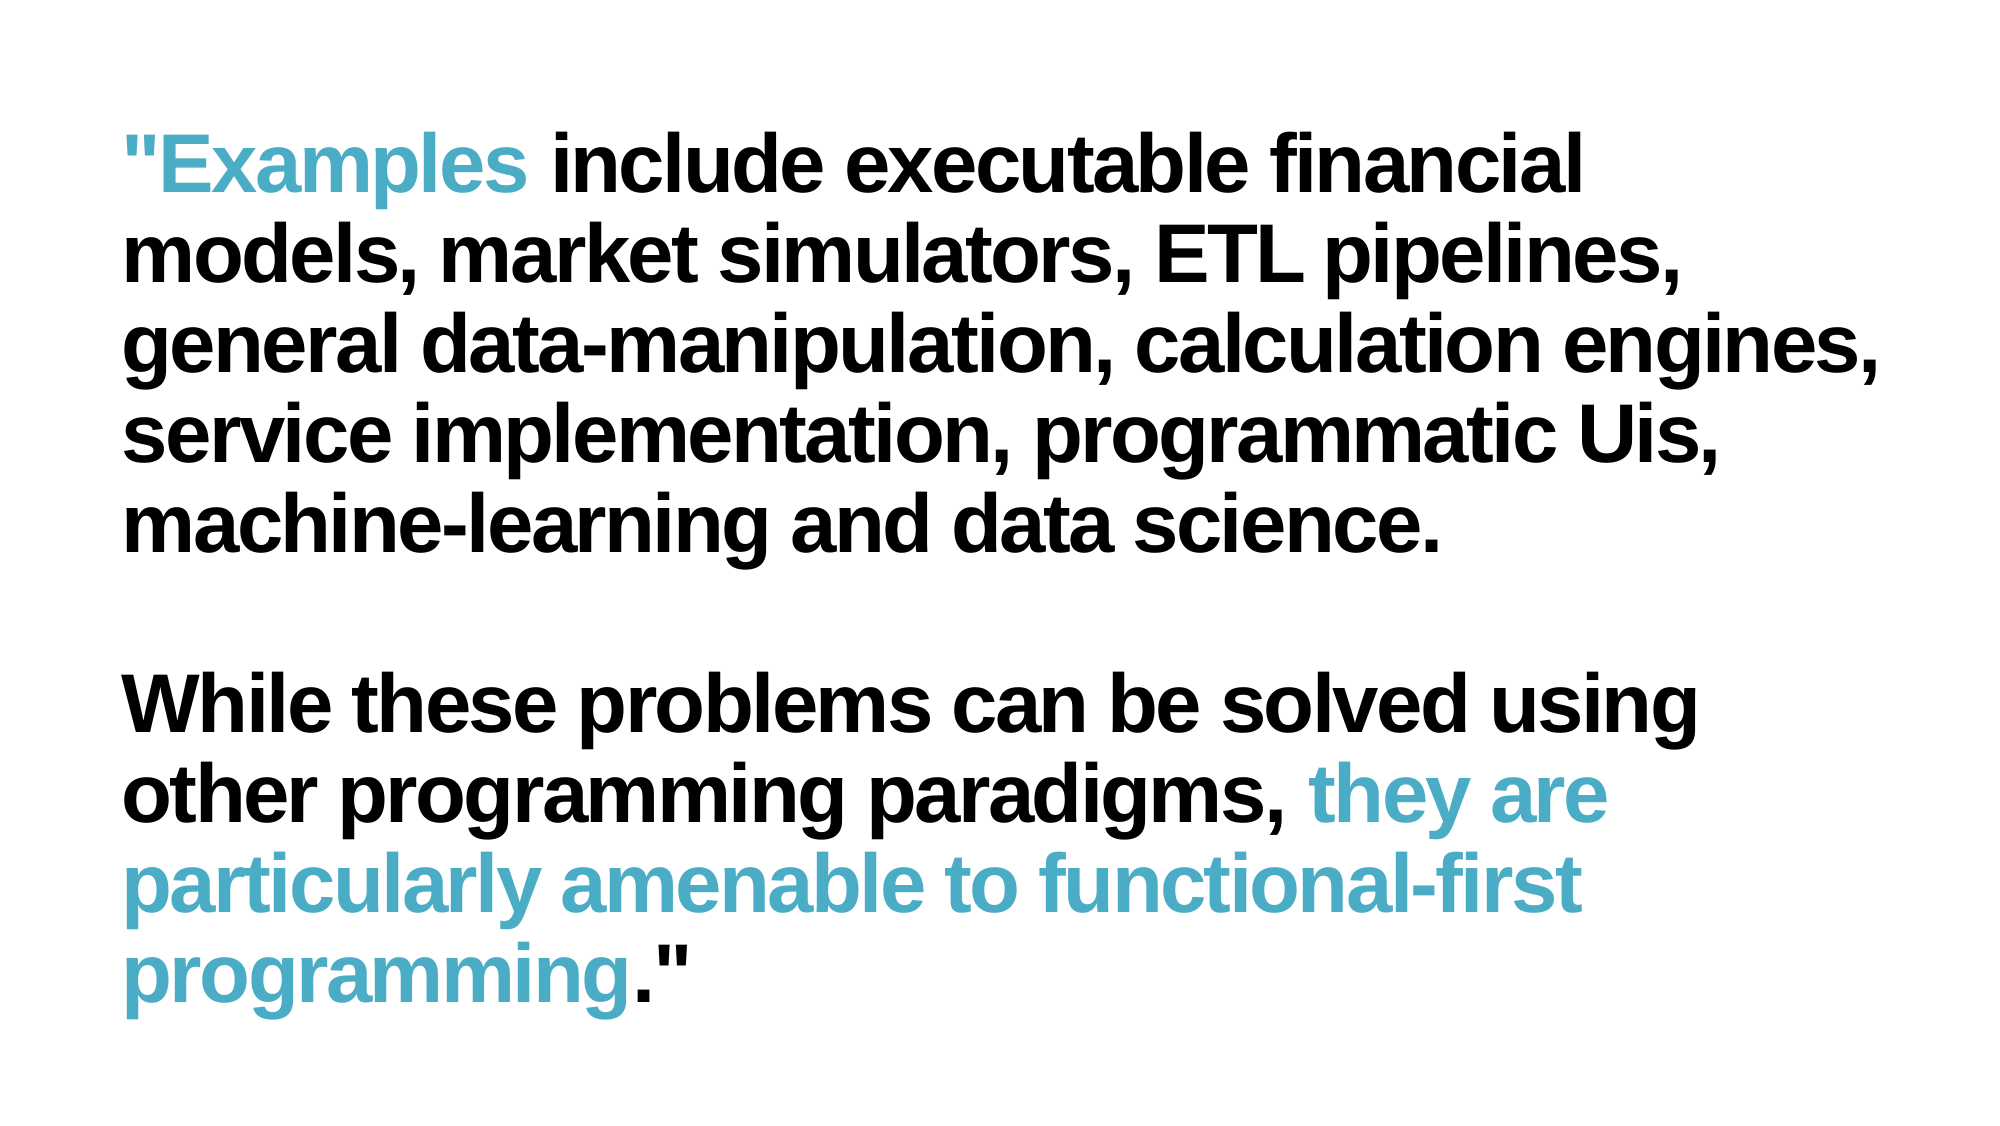

# "Examples include executable financial models, market simulators, ETL pipelines, general data-manipulation, calculation engines, service implementation, programmatic Uis, machine-learning and data science. While these problems can be solved using other programming paradigms, they are particularly amenable to functional-first programming."